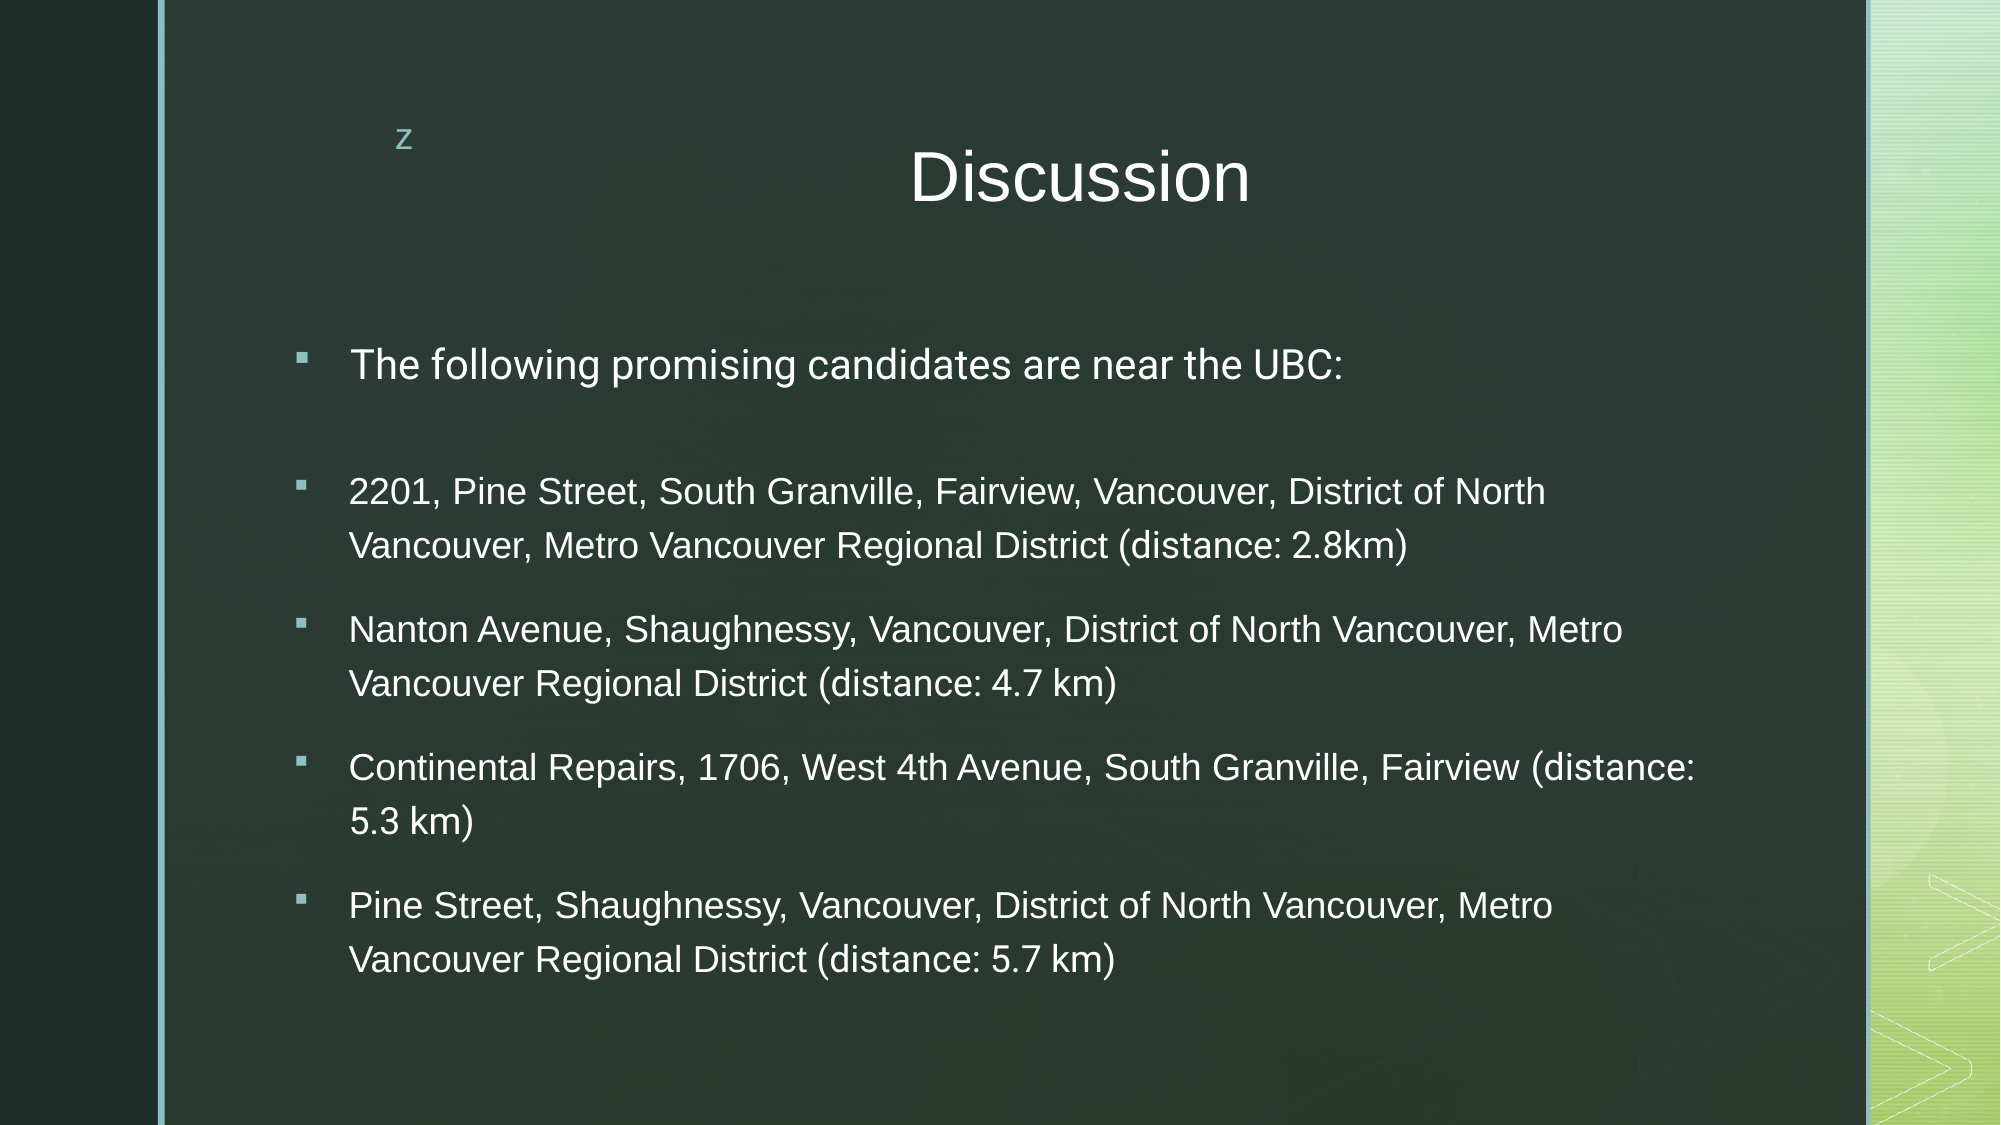

# Discussion
The following promising candidates are near the UBC:

2201, Pine Street, South Granville, Fairview, Vancouver, District of North Vancouver, Metro Vancouver Regional District (distance: 2.8km)
Nanton Avenue, Shaughnessy, Vancouver, District of North Vancouver, Metro Vancouver Regional District (distance: 4.7 km)
Continental Repairs, 1706, West 4th Avenue, South Granville, Fairview (distance: 5.3 km)
Pine Street, Shaughnessy, Vancouver, District of North Vancouver, Metro Vancouver Regional District (distance: 5.7 km)